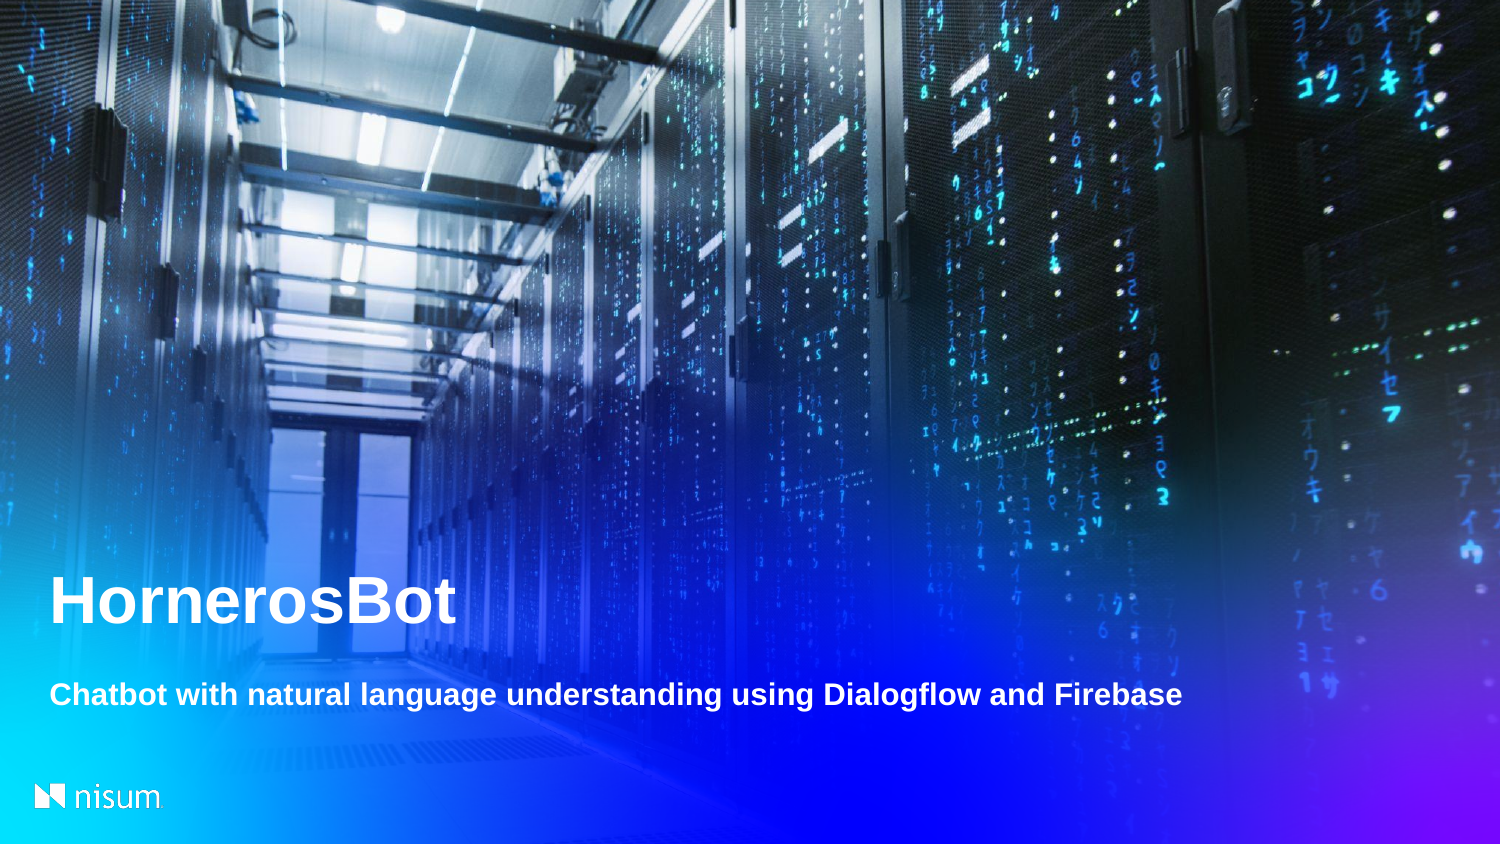

# HornerosBot

Chatbot with natural language understanding using Dialogflow and Firebase